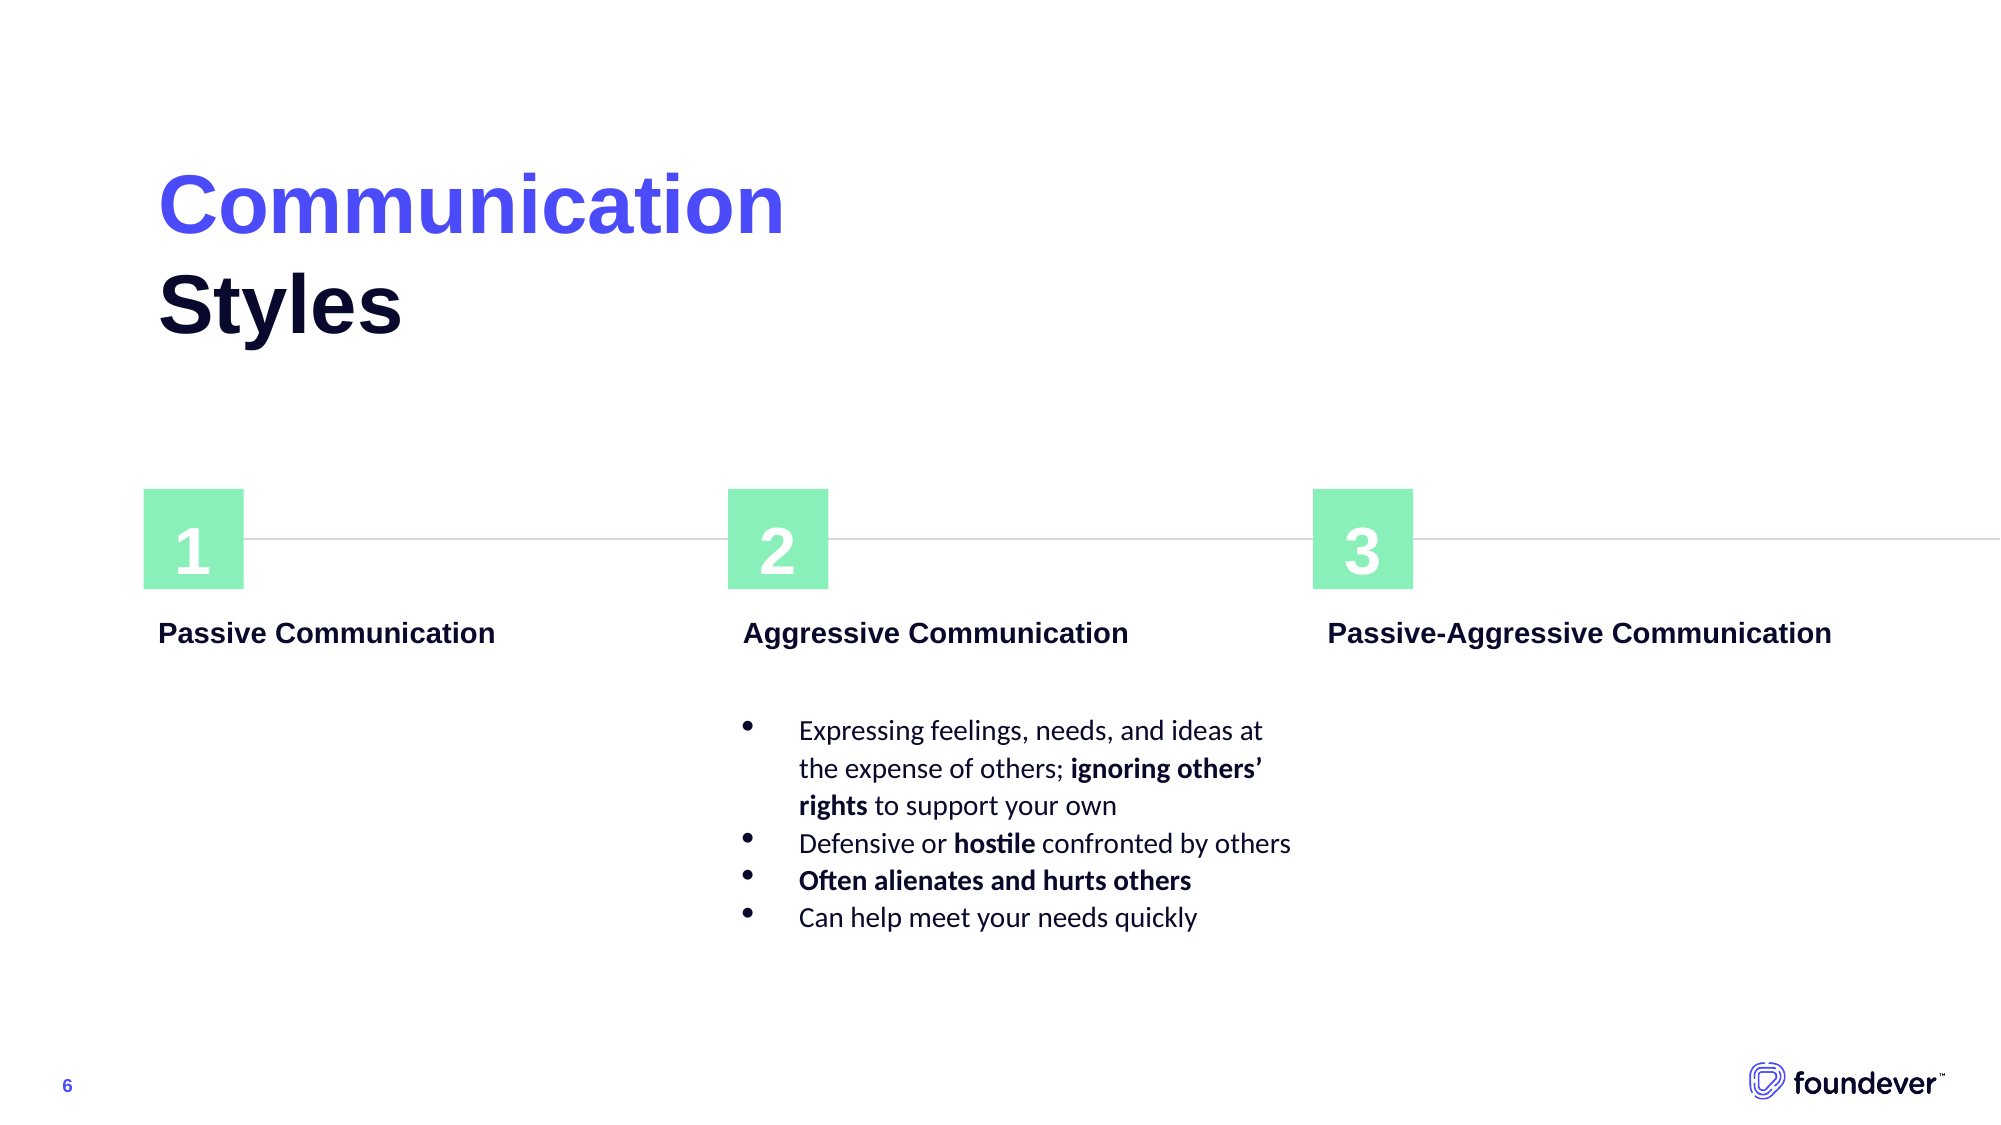

# Communication Styles
1
2
3
Passive Communication
Aggressive Communication
Passive-Aggressive Communication
Expressing feelings, needs, and ideas at the expense of others; ignoring others’ rights to support your own
Defensive or hostile confronted by others
Often alienates and hurts others
Can help meet your needs quickly